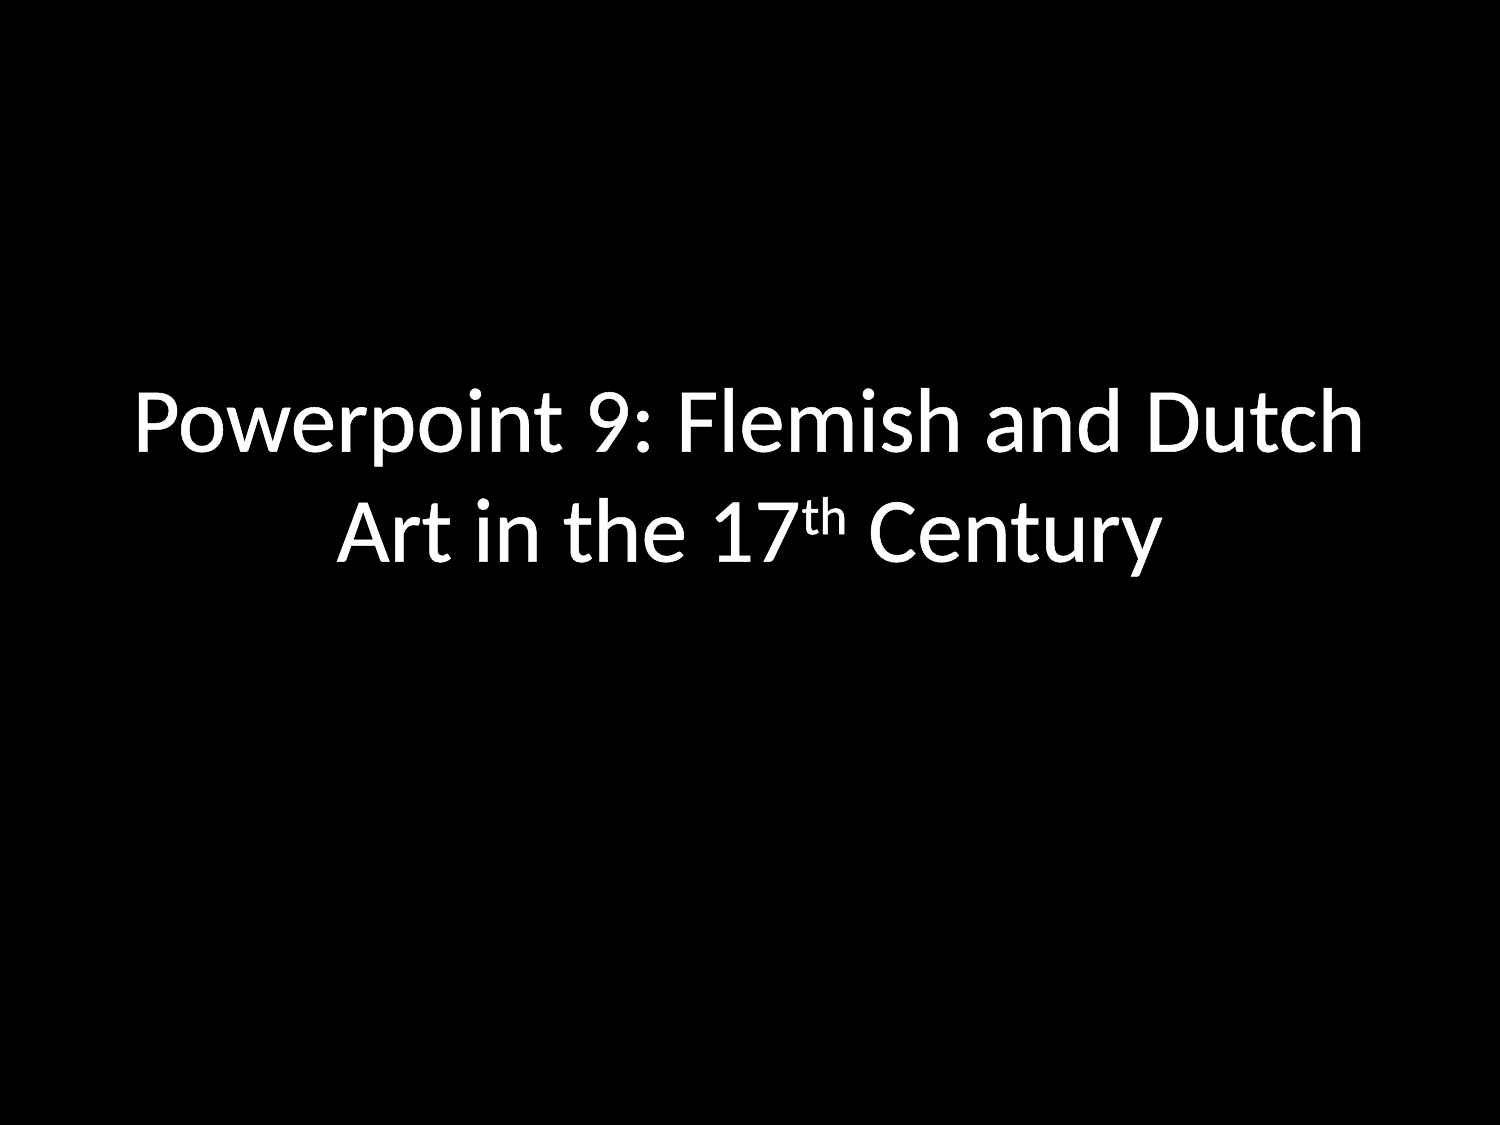

# Powerpoint 9: Flemish and Dutch Art in the 17th Century